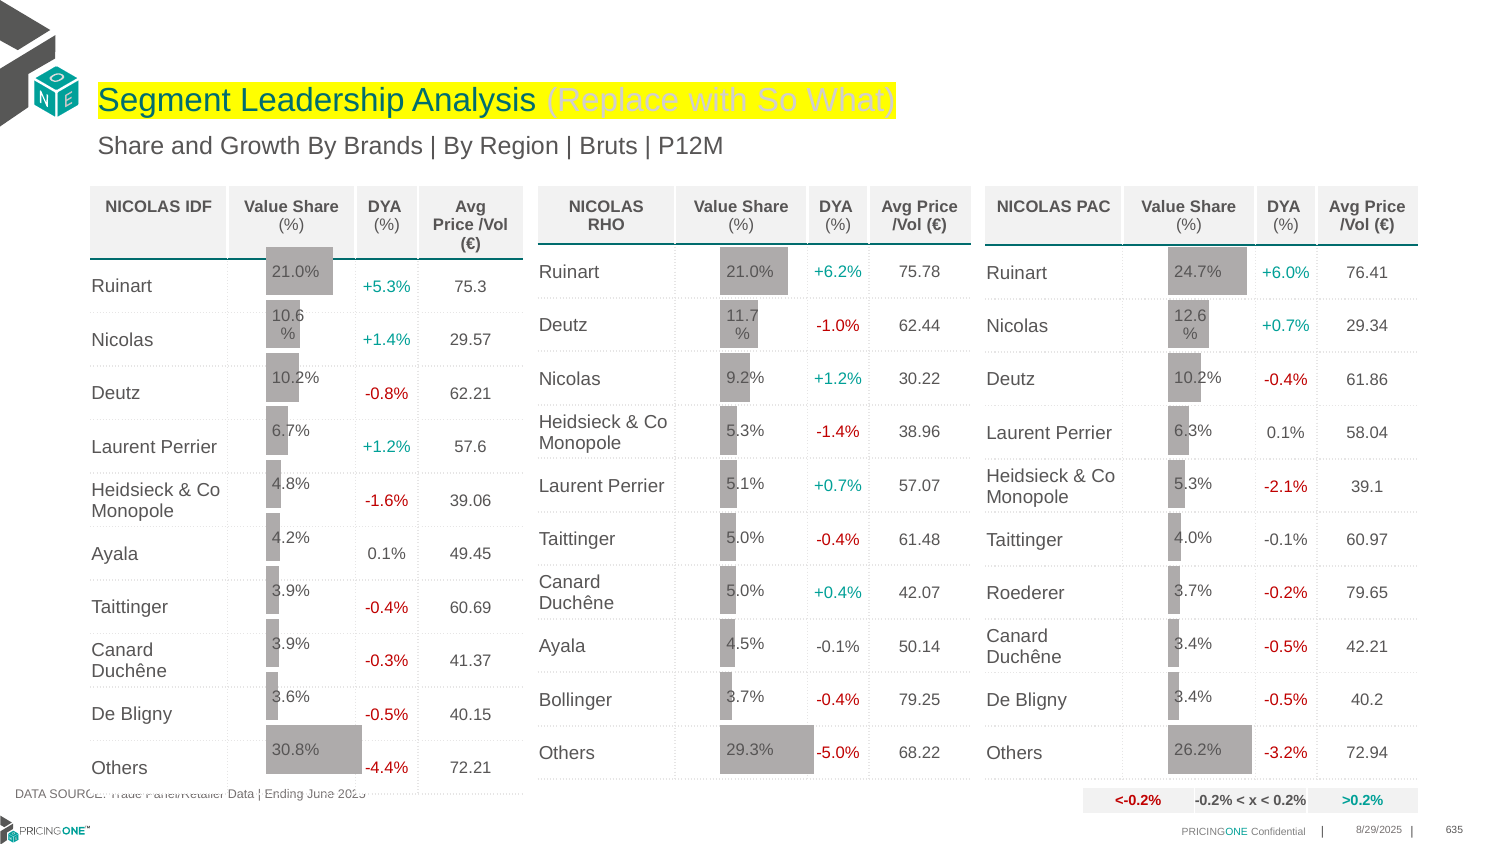

# Segment Leadership Analysis (Replace with So What)
Share and Growth By Brands | By Region | Bruts | P12M
| NICOLAS RHO | Value Share (%) | DYA (%) | Avg Price /Vol (€) |
| --- | --- | --- | --- |
| Ruinart |  | +6.2% | 75.78 |
| Deutz |  | -1.0% | 62.44 |
| Nicolas |  | +1.2% | 30.22 |
| Heidsieck & Co Monopole |  | -1.4% | 38.96 |
| Laurent Perrier |  | +0.7% | 57.07 |
| Taittinger |  | -0.4% | 61.48 |
| Canard Duchêne |  | +0.4% | 42.07 |
| Ayala |  | -0.1% | 50.14 |
| Bollinger |  | -0.4% | 79.25 |
| Others |  | -5.0% | 68.22 |
| NICOLAS IDF | Value Share (%) | DYA (%) | Avg Price /Vol (€) |
| --- | --- | --- | --- |
| Ruinart |  | +5.3% | 75.3 |
| Nicolas |  | +1.4% | 29.57 |
| Deutz |  | -0.8% | 62.21 |
| Laurent Perrier |  | +1.2% | 57.6 |
| Heidsieck & Co Monopole |  | -1.6% | 39.06 |
| Ayala |  | 0.1% | 49.45 |
| Taittinger |  | -0.4% | 60.69 |
| Canard Duchêne |  | -0.3% | 41.37 |
| De Bligny |  | -0.5% | 40.15 |
| Others |  | -4.4% | 72.21 |
| NICOLAS PAC | Value Share (%) | DYA (%) | Avg Price /Vol (€) |
| --- | --- | --- | --- |
| Ruinart |  | +6.0% | 76.41 |
| Nicolas |  | +0.7% | 29.34 |
| Deutz |  | -0.4% | 61.86 |
| Laurent Perrier |  | 0.1% | 58.04 |
| Heidsieck & Co Monopole |  | -2.1% | 39.1 |
| Taittinger |  | -0.1% | 60.97 |
| Roederer |  | -0.2% | 79.65 |
| Canard Duchêne |  | -0.5% | 42.21 |
| De Bligny |  | -0.5% | 40.2 |
| Others |  | -3.2% | 72.94 |

### Chart

| Category | Bruts | NICOLAS IDF |
|---|---|
|  | 0.21031986079268597 |

### Chart

| Category | Bruts | NICOLAS RHO |
|---|---|
|  | 0.21027618740099965 |

### Chart

| Category | Bruts | NICOLAS PAC |
|---|---|
|  | 0.24685588270010292 |
DATA SOURCE: Trade Panel/Retailer Data | Ending June 2025
| <-0.2% | -0.2% < x < 0.2% | >0.2% |
| --- | --- | --- |

8/29/2025
635